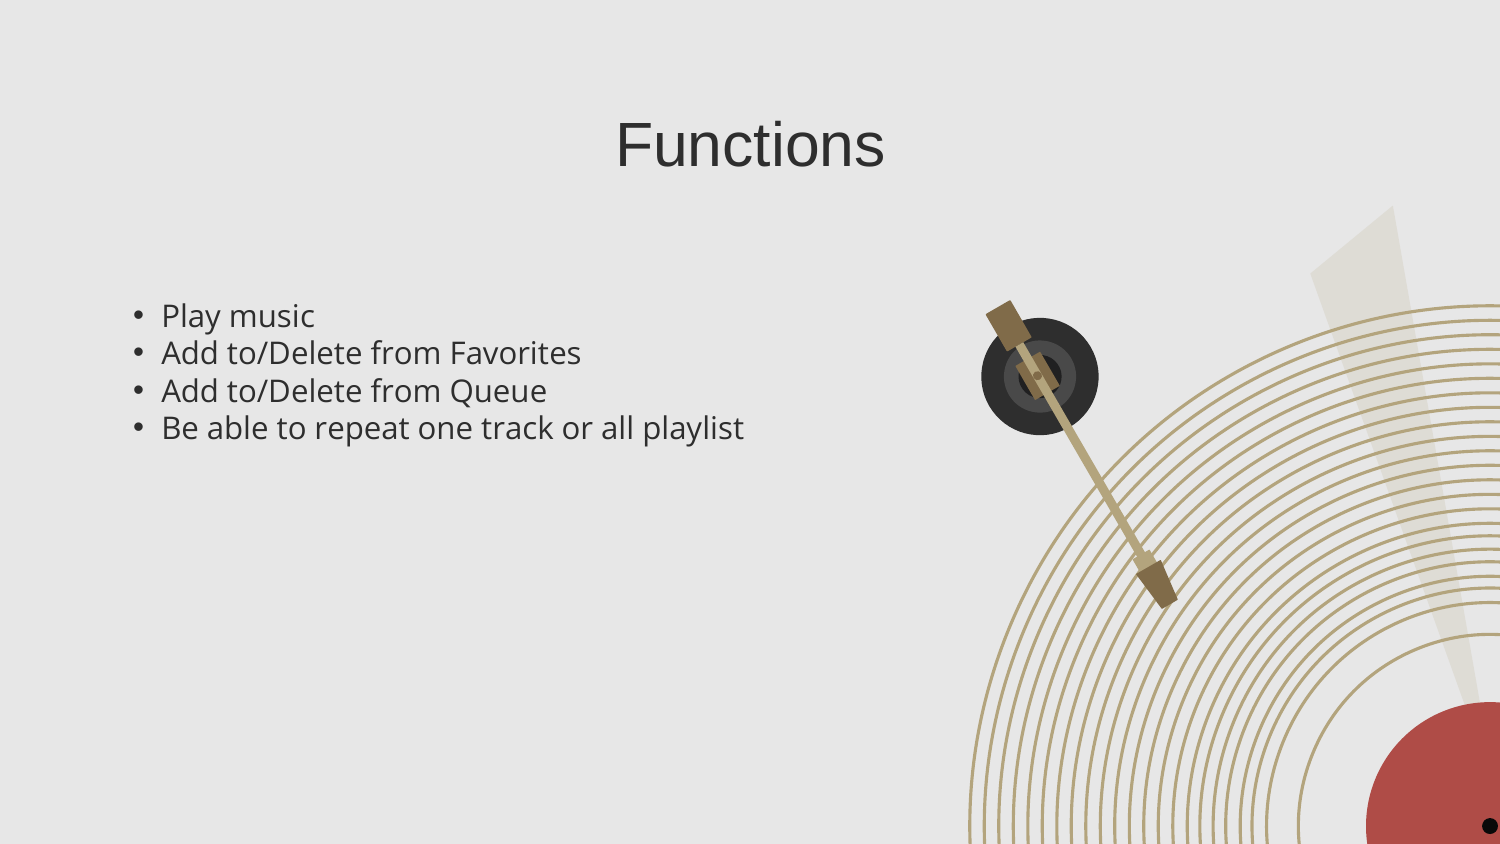

# Functions

Play music
Add to/Delete from Favorites
Add to/Delete from Queue
Be able to repeat one track or all playlist